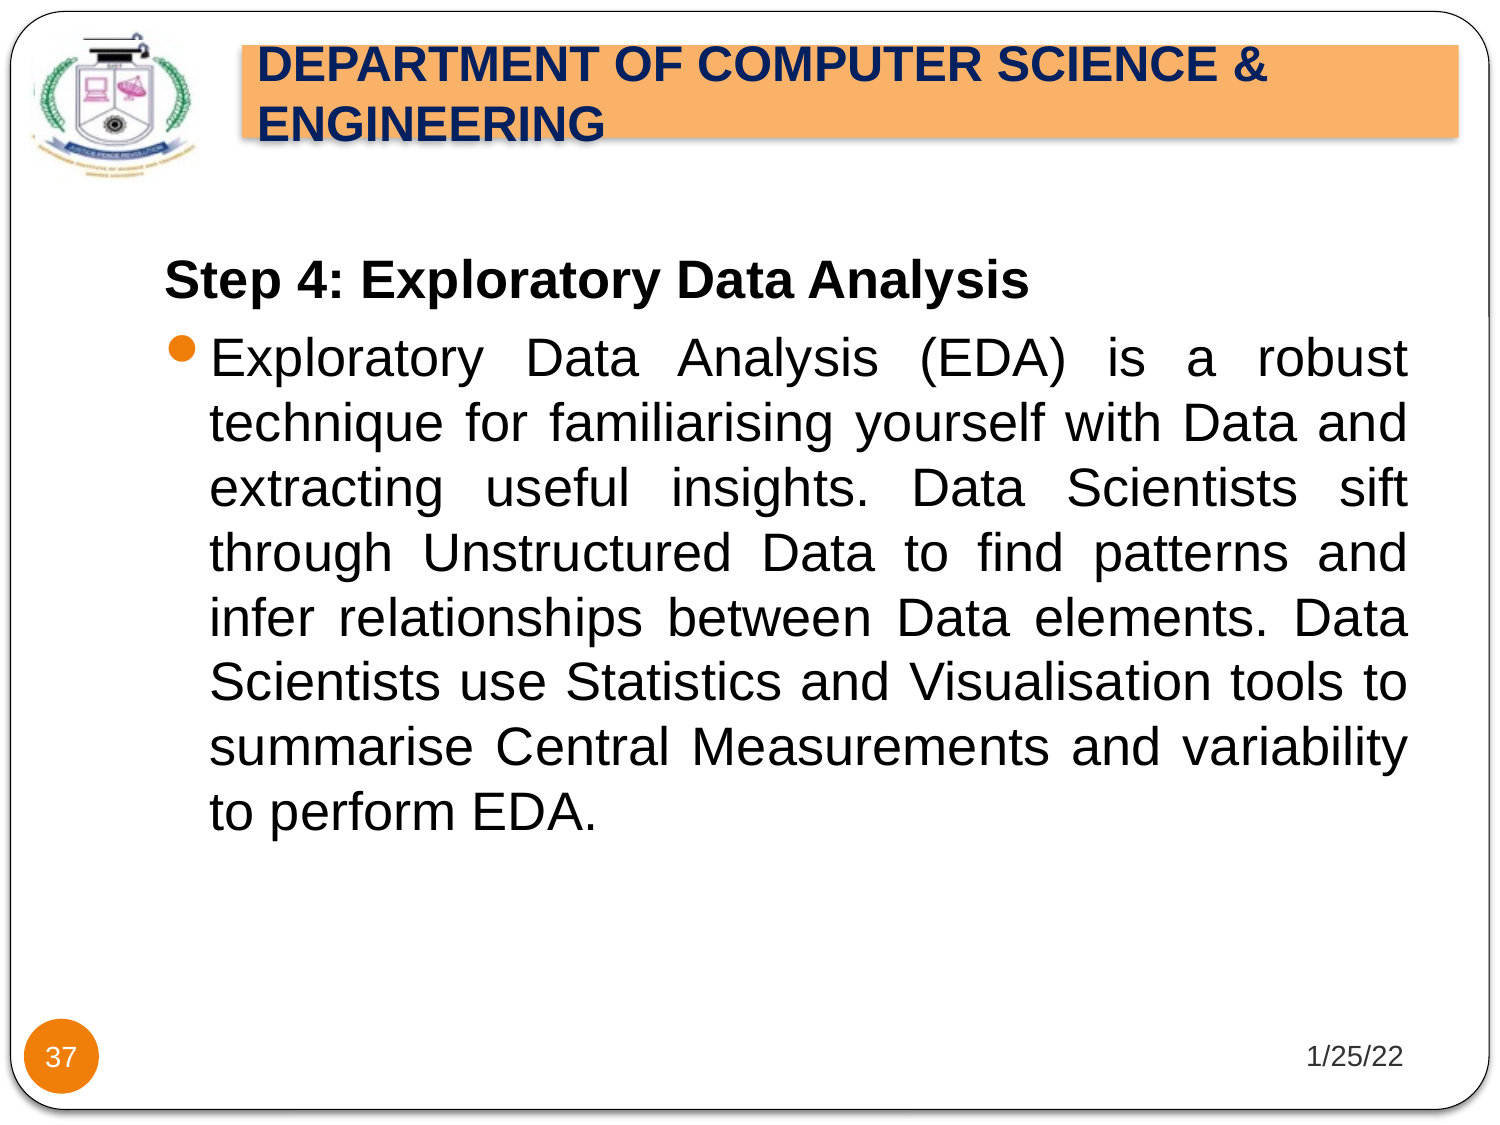

#
Step 4: Exploratory Data Analysis
Exploratory Data Analysis (EDA) is a robust technique for familiarising yourself with Data and extracting useful insights. Data Scientists sift through Unstructured Data to find patterns and infer relationships between Data elements. Data Scientists use Statistics and Visualisation tools to summarise Central Measurements and variability to perform EDA.

1/25/22
37